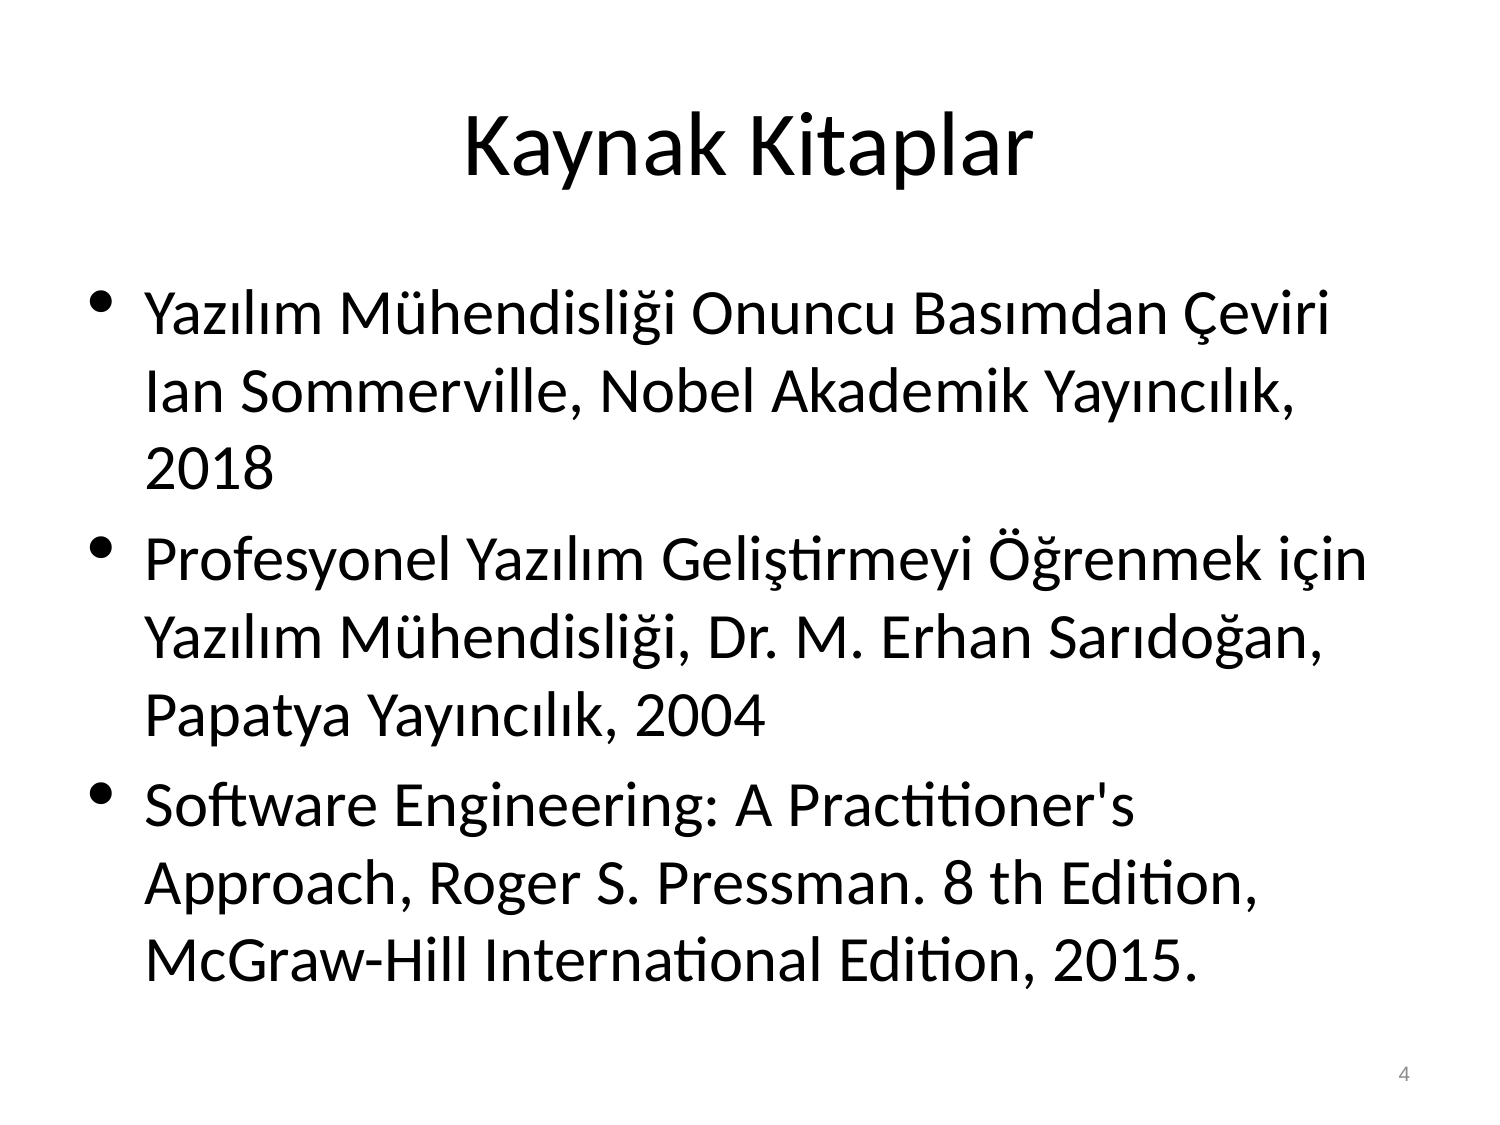

# Kaynak Kitaplar
Yazılım Mühendisliği Onuncu Basımdan Çeviri Ian Sommerville, Nobel Akademik Yayıncılık, 2018
Profesyonel Yazılım Geliştirmeyi Öğrenmek için Yazılım Mühendisliği, Dr. M. Erhan Sarıdoğan, Papatya Yayıncılık, 2004
Software Engineering: A Practitioner's Approach, Roger S. Pressman. 8 th Edition, McGraw-Hill International Edition, 2015.
4